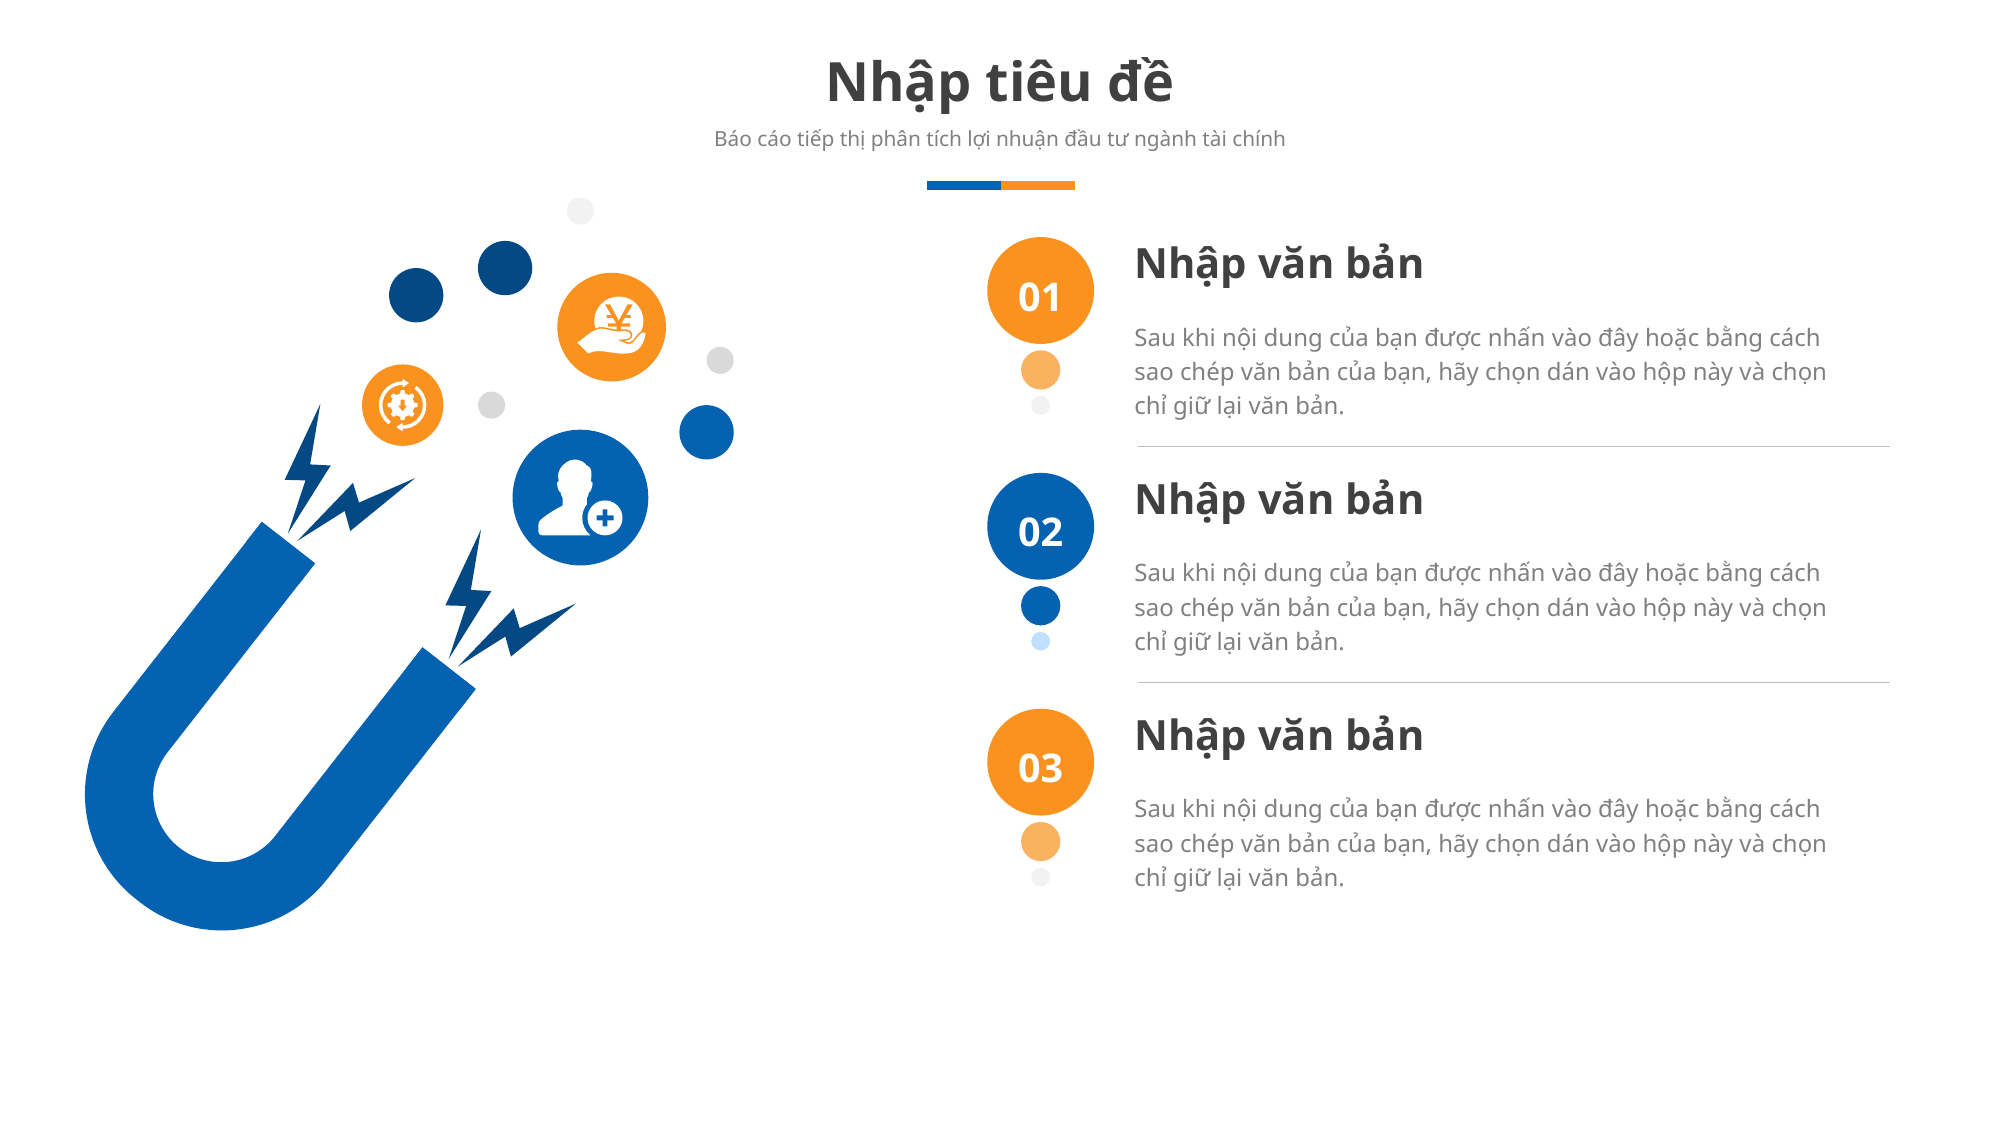

Nhập tiêu đề
Báo cáo tiếp thị phân tích lợi nhuận đầu tư ngành tài chính

Nhập văn bản
Sau khi nội dung của bạn được nhấn vào đây hoặc bằng cách sao chép văn bản của bạn, hãy chọn dán vào hộp này và chọn chỉ giữ lại văn bản.
01

Nhập văn bản
Sau khi nội dung của bạn được nhấn vào đây hoặc bằng cách sao chép văn bản của bạn, hãy chọn dán vào hộp này và chọn chỉ giữ lại văn bản.
02

Nhập văn bản
Sau khi nội dung của bạn được nhấn vào đây hoặc bằng cách sao chép văn bản của bạn, hãy chọn dán vào hộp này và chọn chỉ giữ lại văn bản.
03